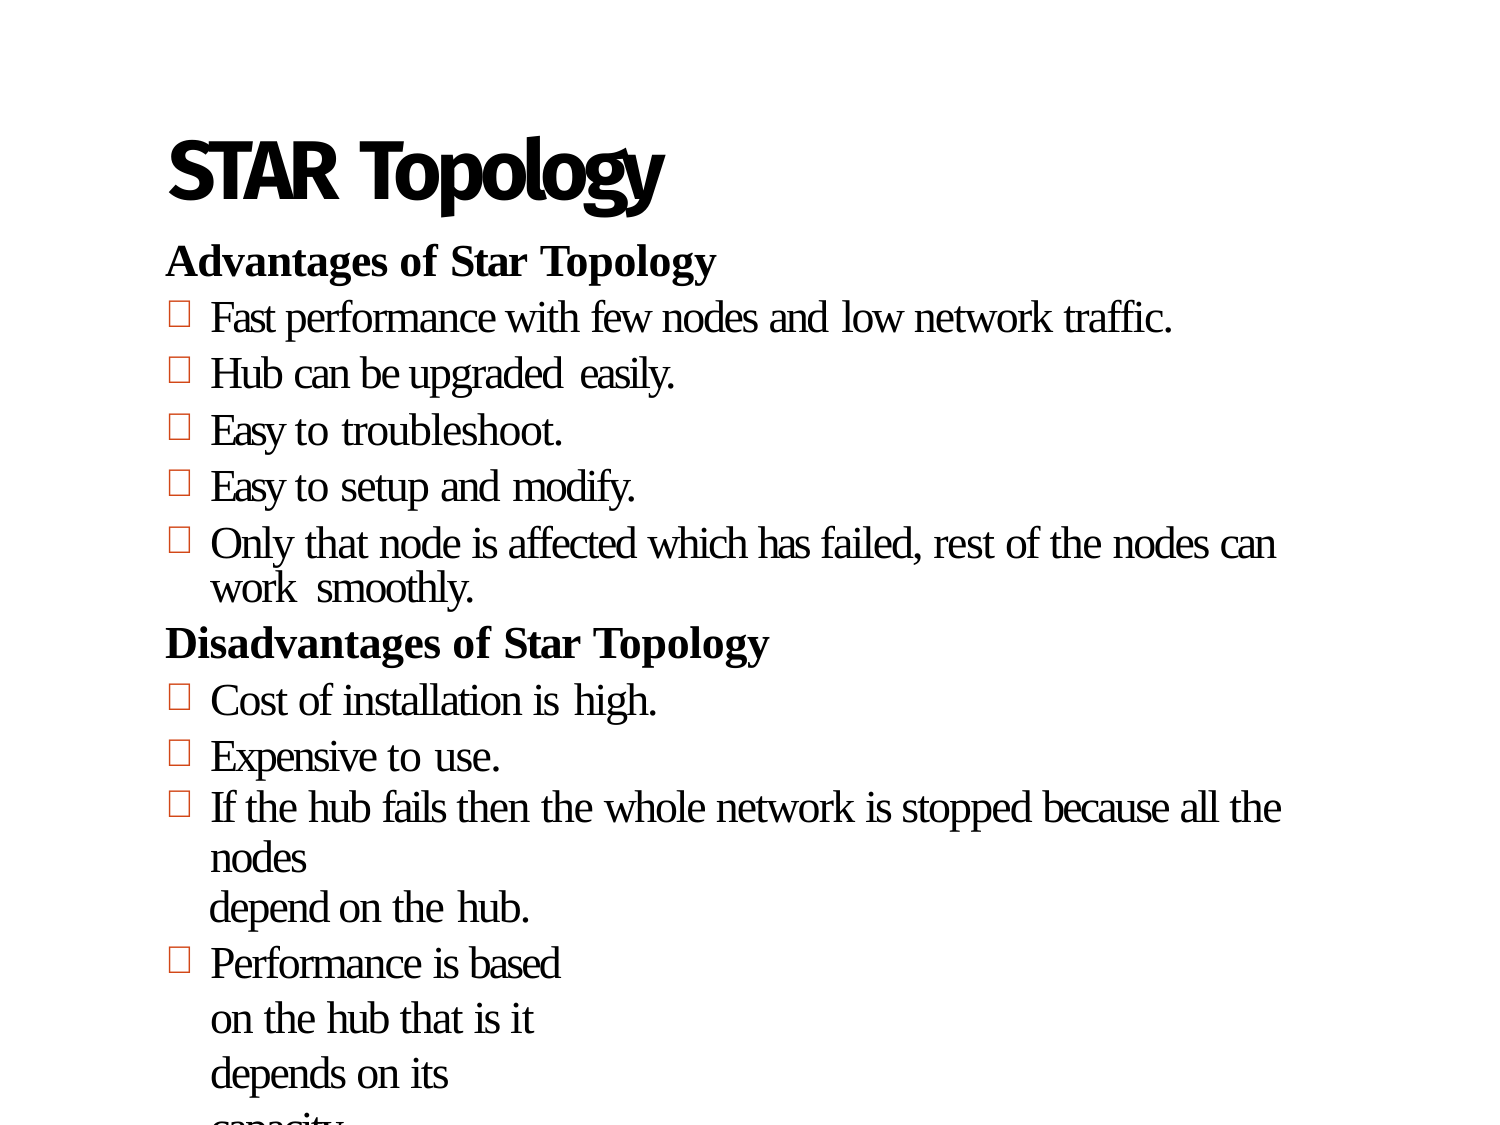

# STAR Topology
Advantages of Star Topology
Fast performance with few nodes and low network traffic.
Hub can be upgraded easily.
Easy to troubleshoot.
Easy to setup and modify.
Only that node is affected which has failed, rest of the nodes can work  smoothly.
Disadvantages of Star Topology
Cost of installation is high.
Expensive to use.
If the hub fails then the whole network is stopped because all the nodes
depend on the hub.
Performance is based on the hub that is it depends on its capacity